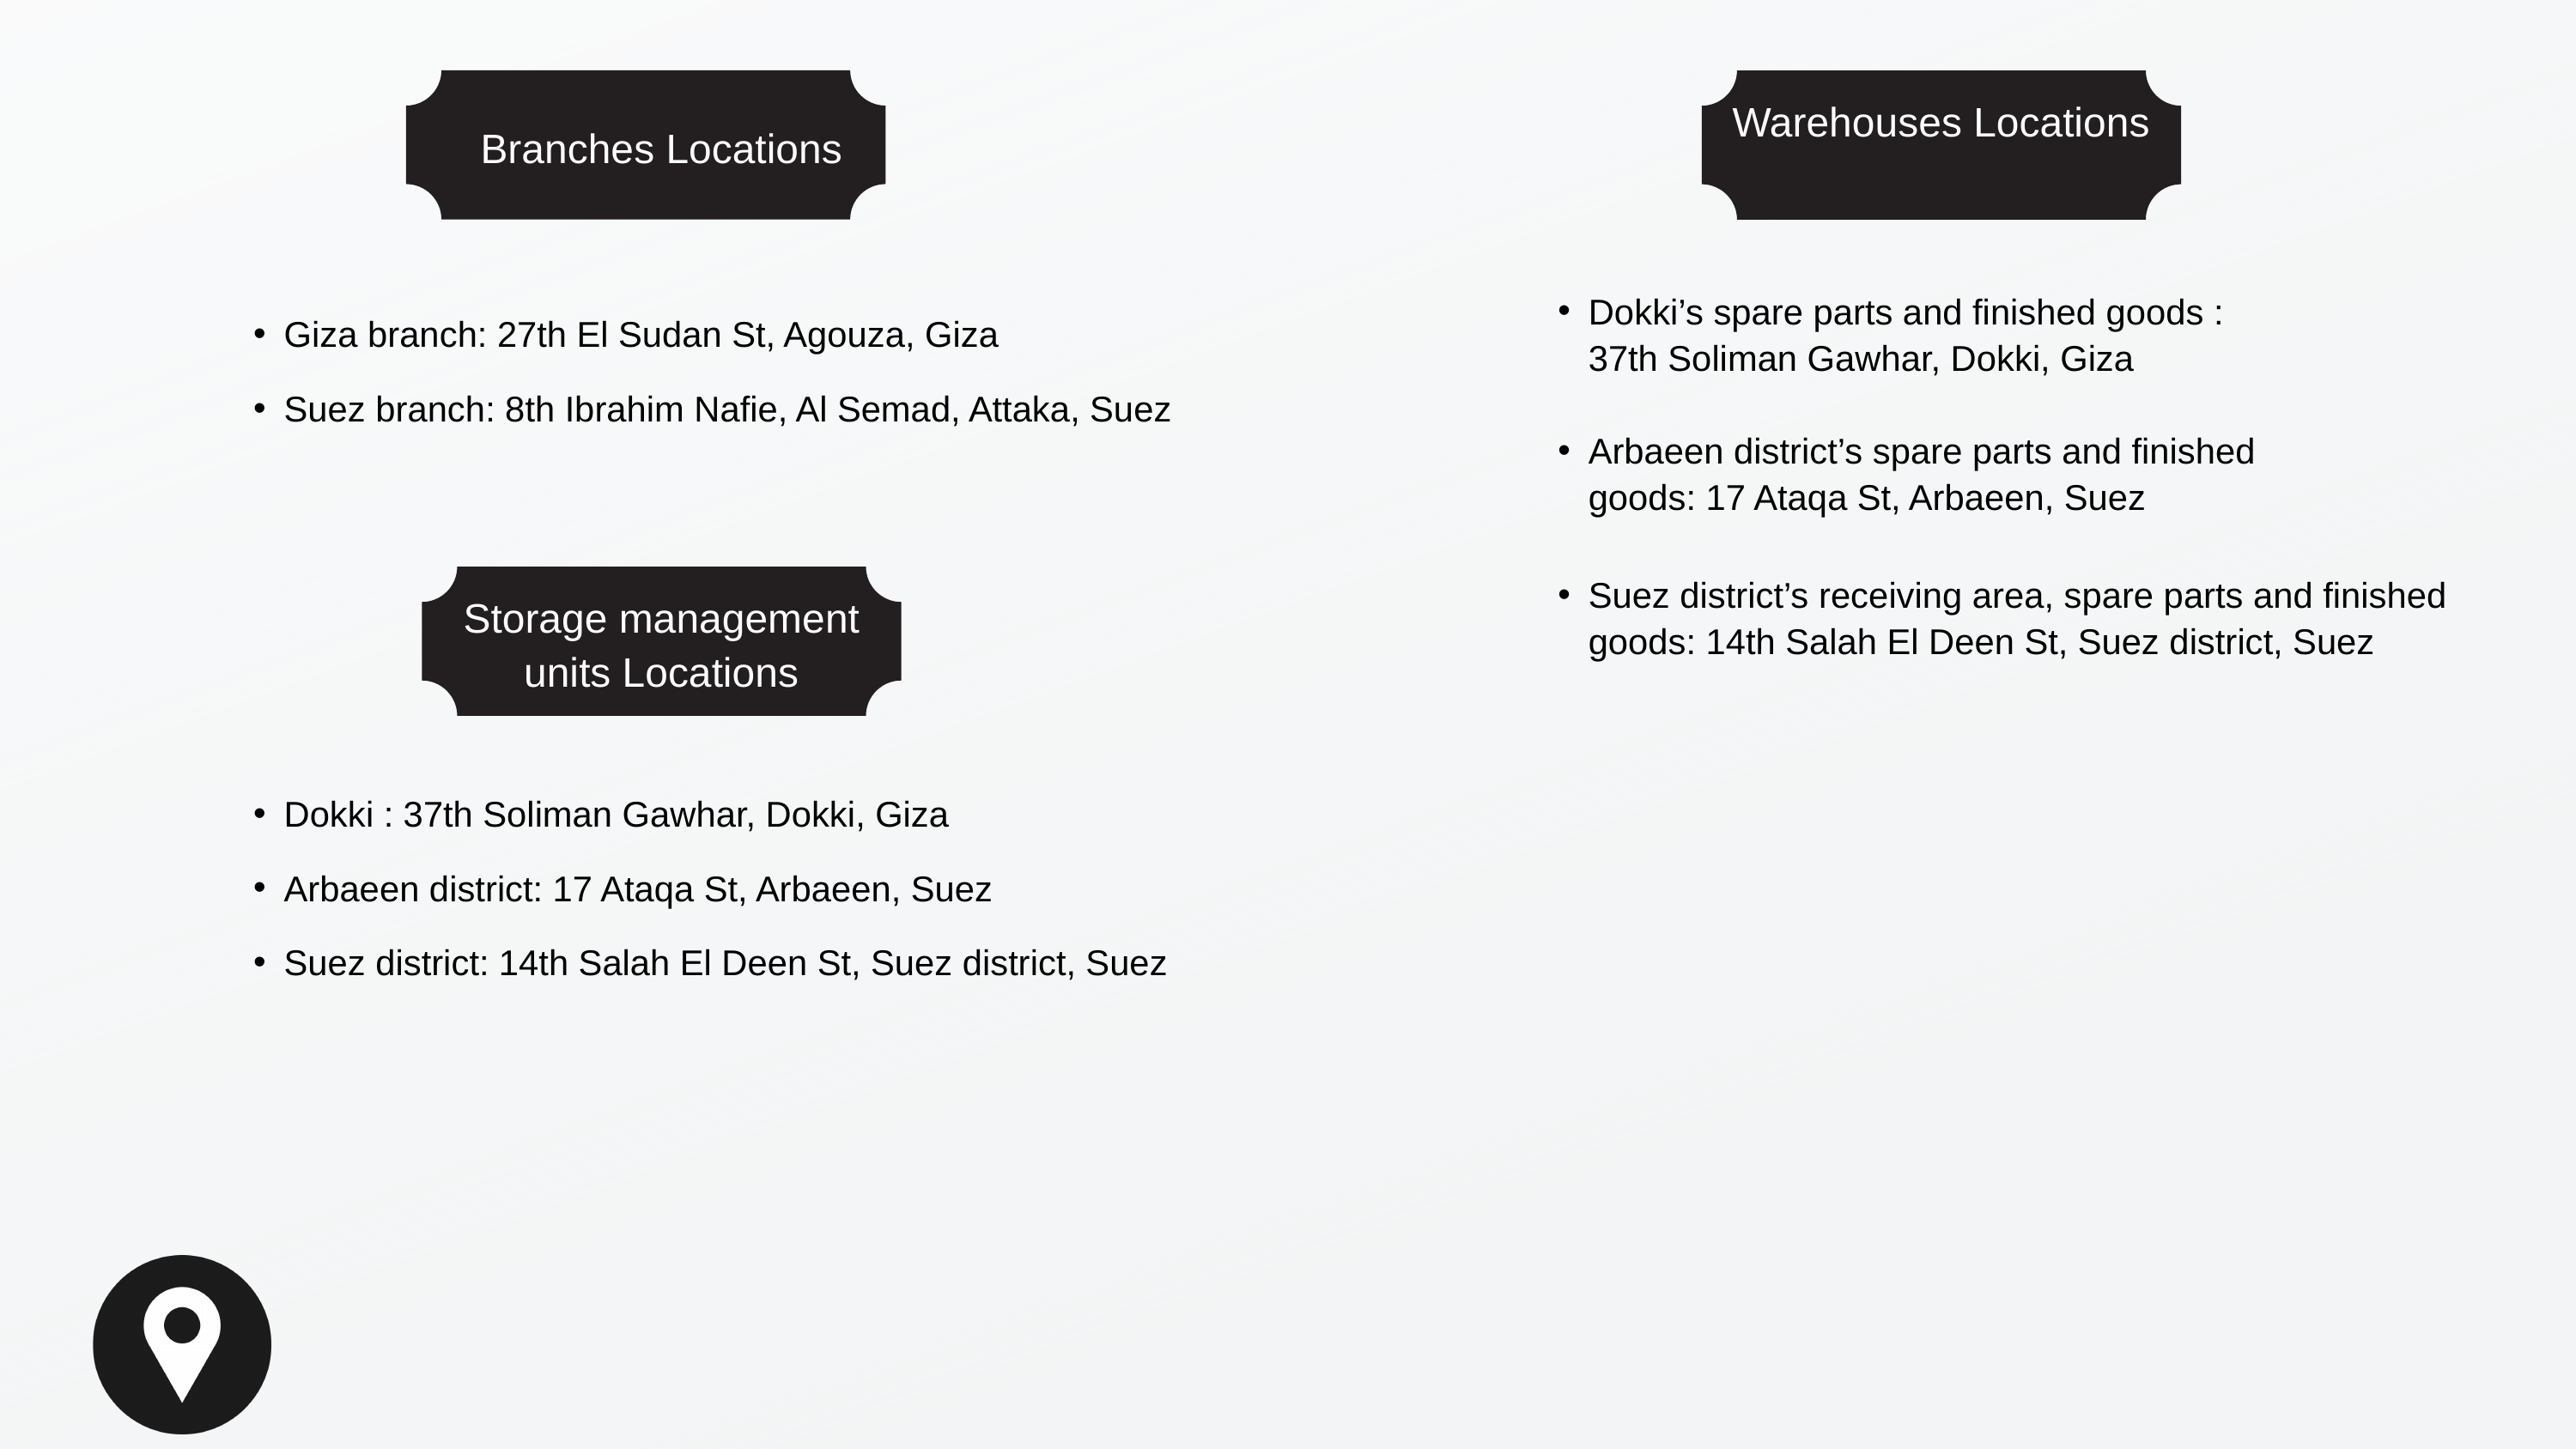

Warehouses Locations
Branches Locations
Dokki’s spare parts and finished goods : 37th Soliman Gawhar, Dokki, Giza
Giza branch: 27th El Sudan St, Agouza, Giza
Suez branch: 8th Ibrahim Nafie, Al Semad, Attaka, Suez
Arbaeen district’s spare parts and finished goods: 17 Ataqa St, Arbaeen, Suez

Suez district’s receiving area, spare parts and finished goods: 14th Salah El Deen St, Suez district, Suez
Storage management units Locations
Dokki : 37th Soliman Gawhar, Dokki, Giza
Arbaeen district: 17 Ataqa St, Arbaeen, Suez
Suez district: 14th Salah El Deen St, Suez district, Suez